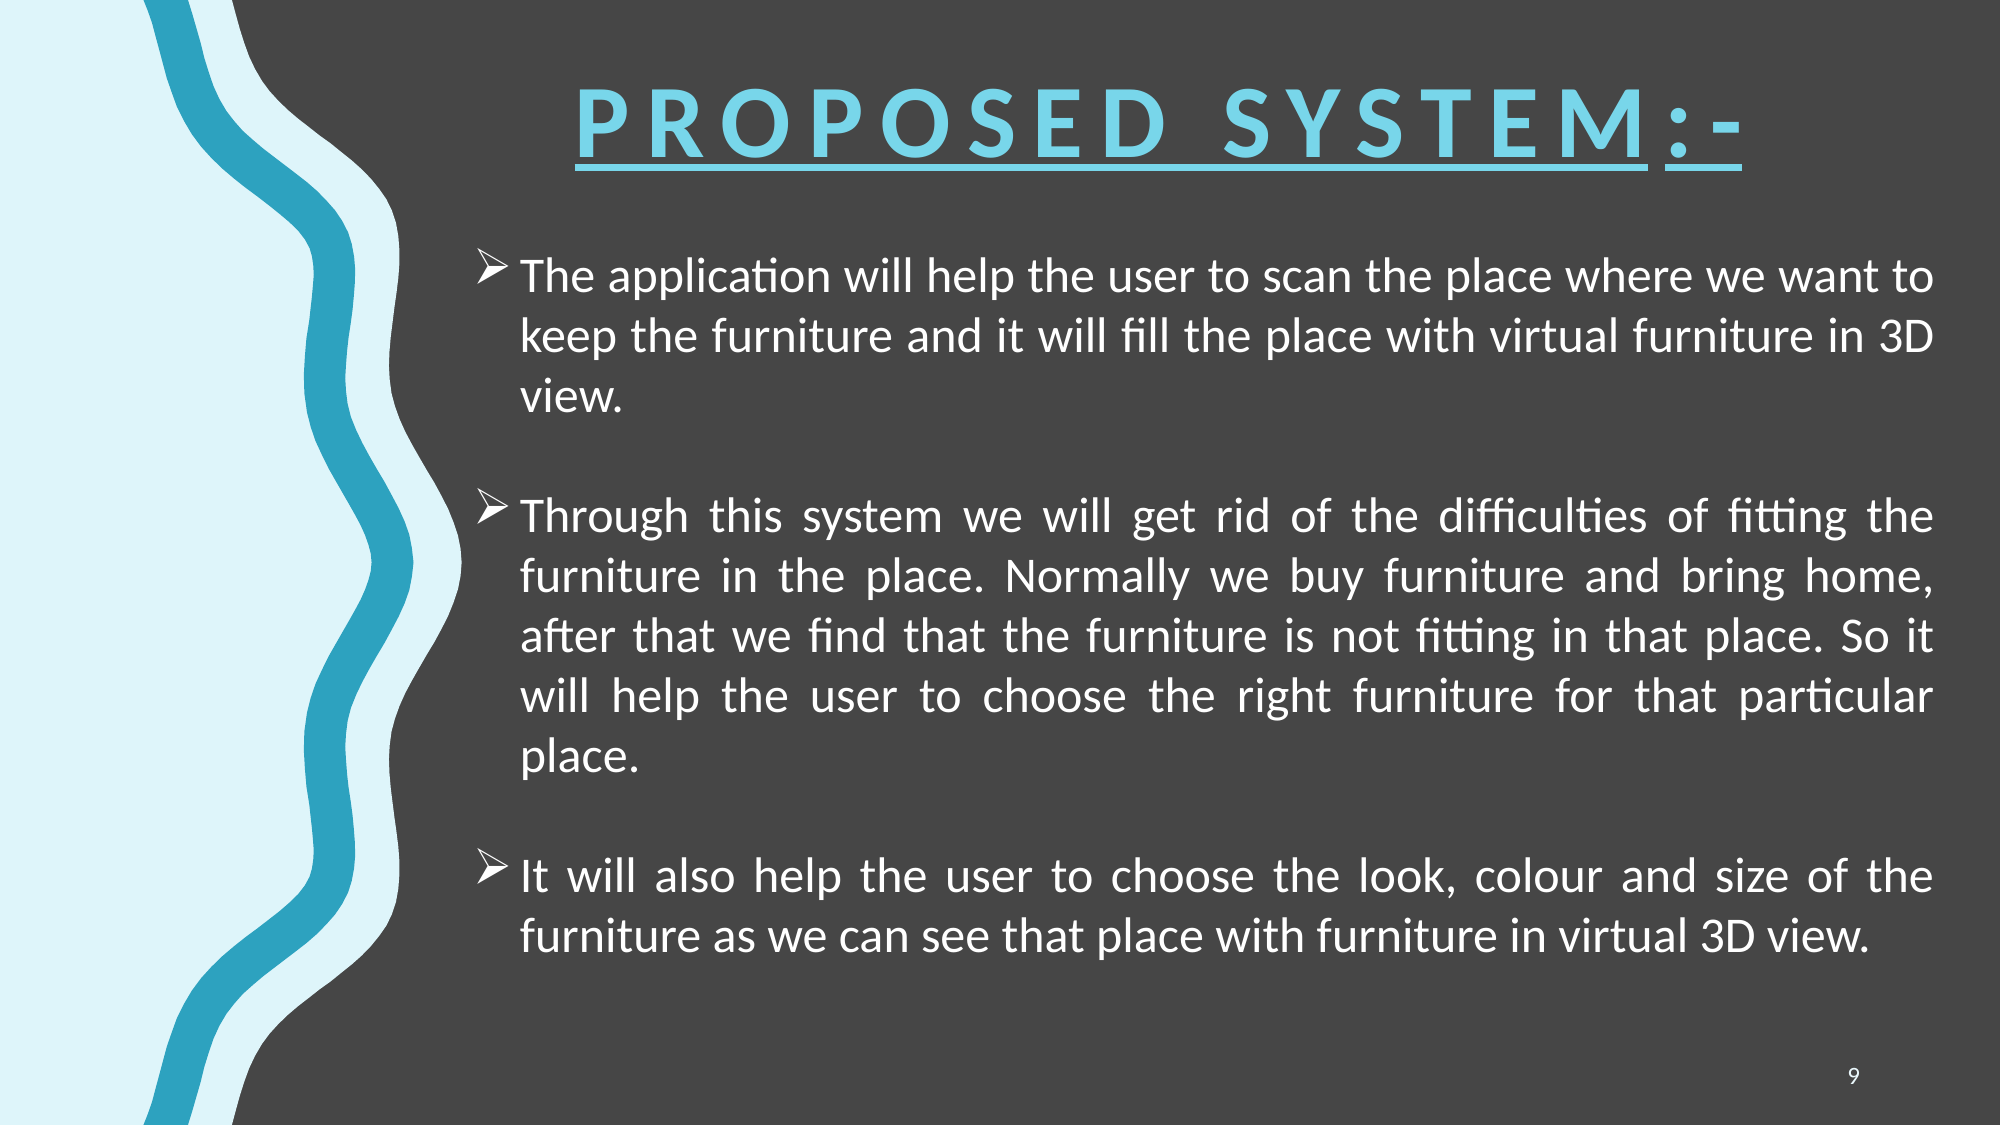

# Proposed System:-
The application will help the user to scan the place where we want to keep the furniture and it will fill the place with virtual furniture in 3D view.

Through this system we will get rid of the difficulties of fitting the furniture in the place. Normally we buy furniture and bring home, after that we find that the furniture is not fitting in that place. So it will help the user to choose the right furniture for that particular place.

It will also help the user to choose the look, colour and size of the furniture as we can see that place with furniture in virtual 3D view.
9